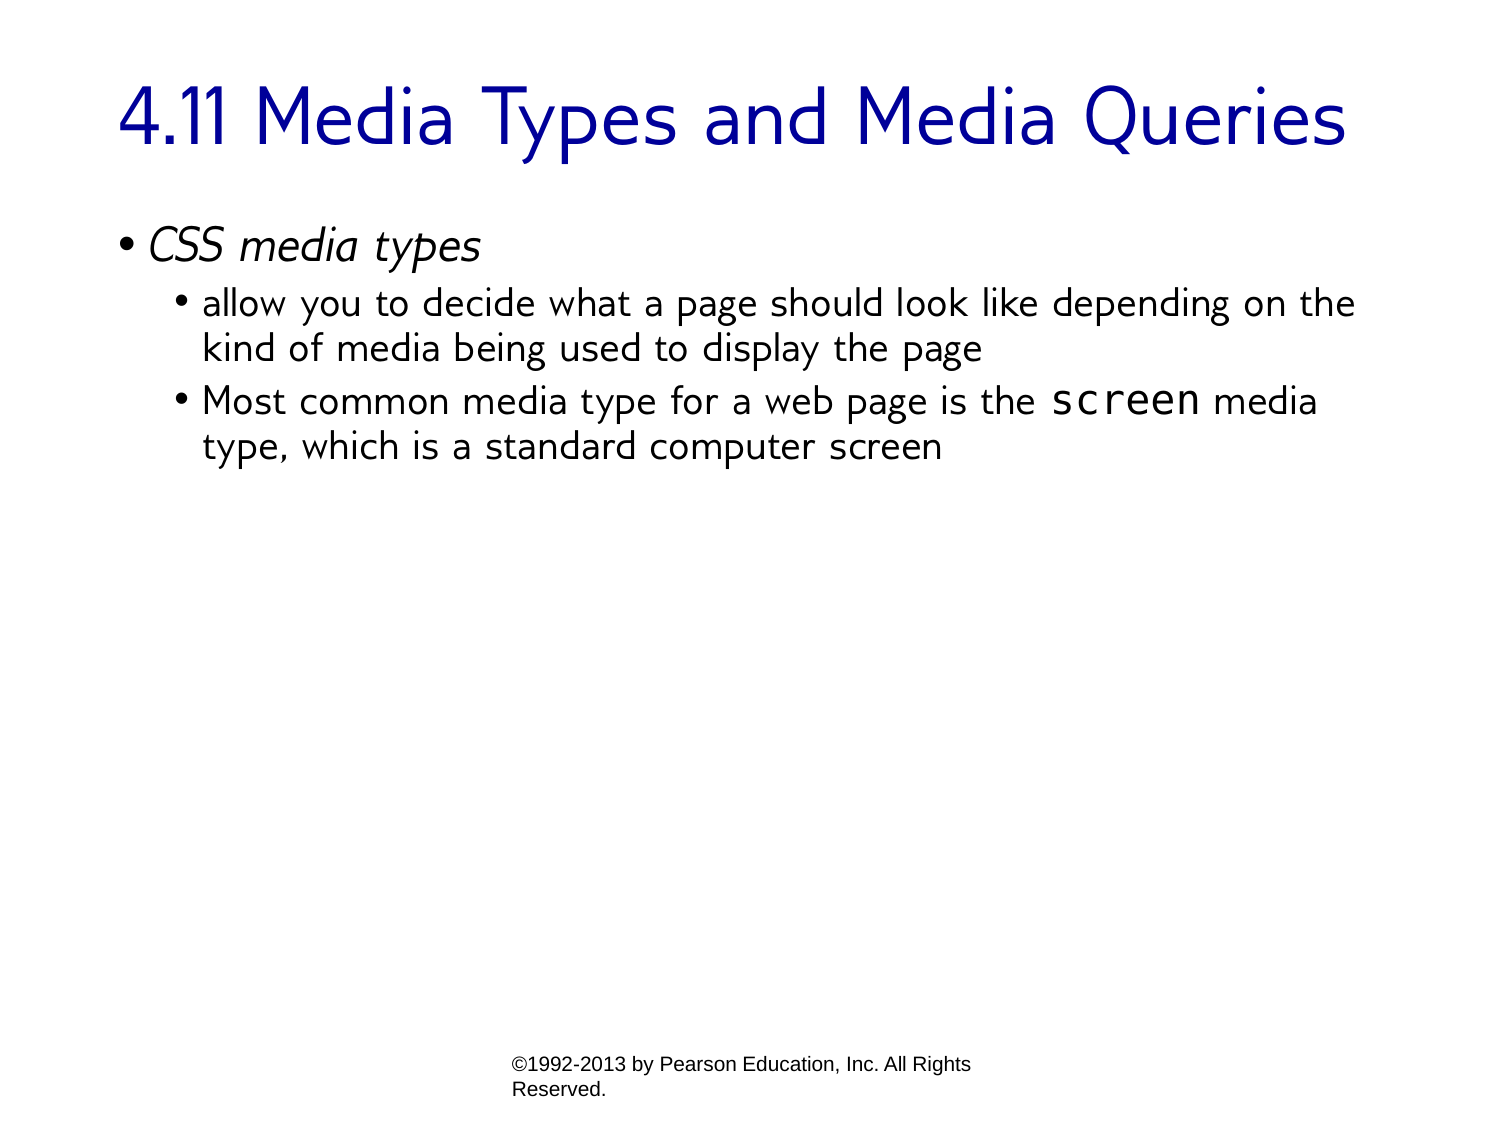

# 4.11 Media Types and Media Queries
CSS media types
allow you to decide what a page should look like depending on the kind of media being used to display the page
Most common media type for a web page is the screen media type, which is a standard computer screen
©1992-2013 by Pearson Education, Inc. All Rights Reserved.